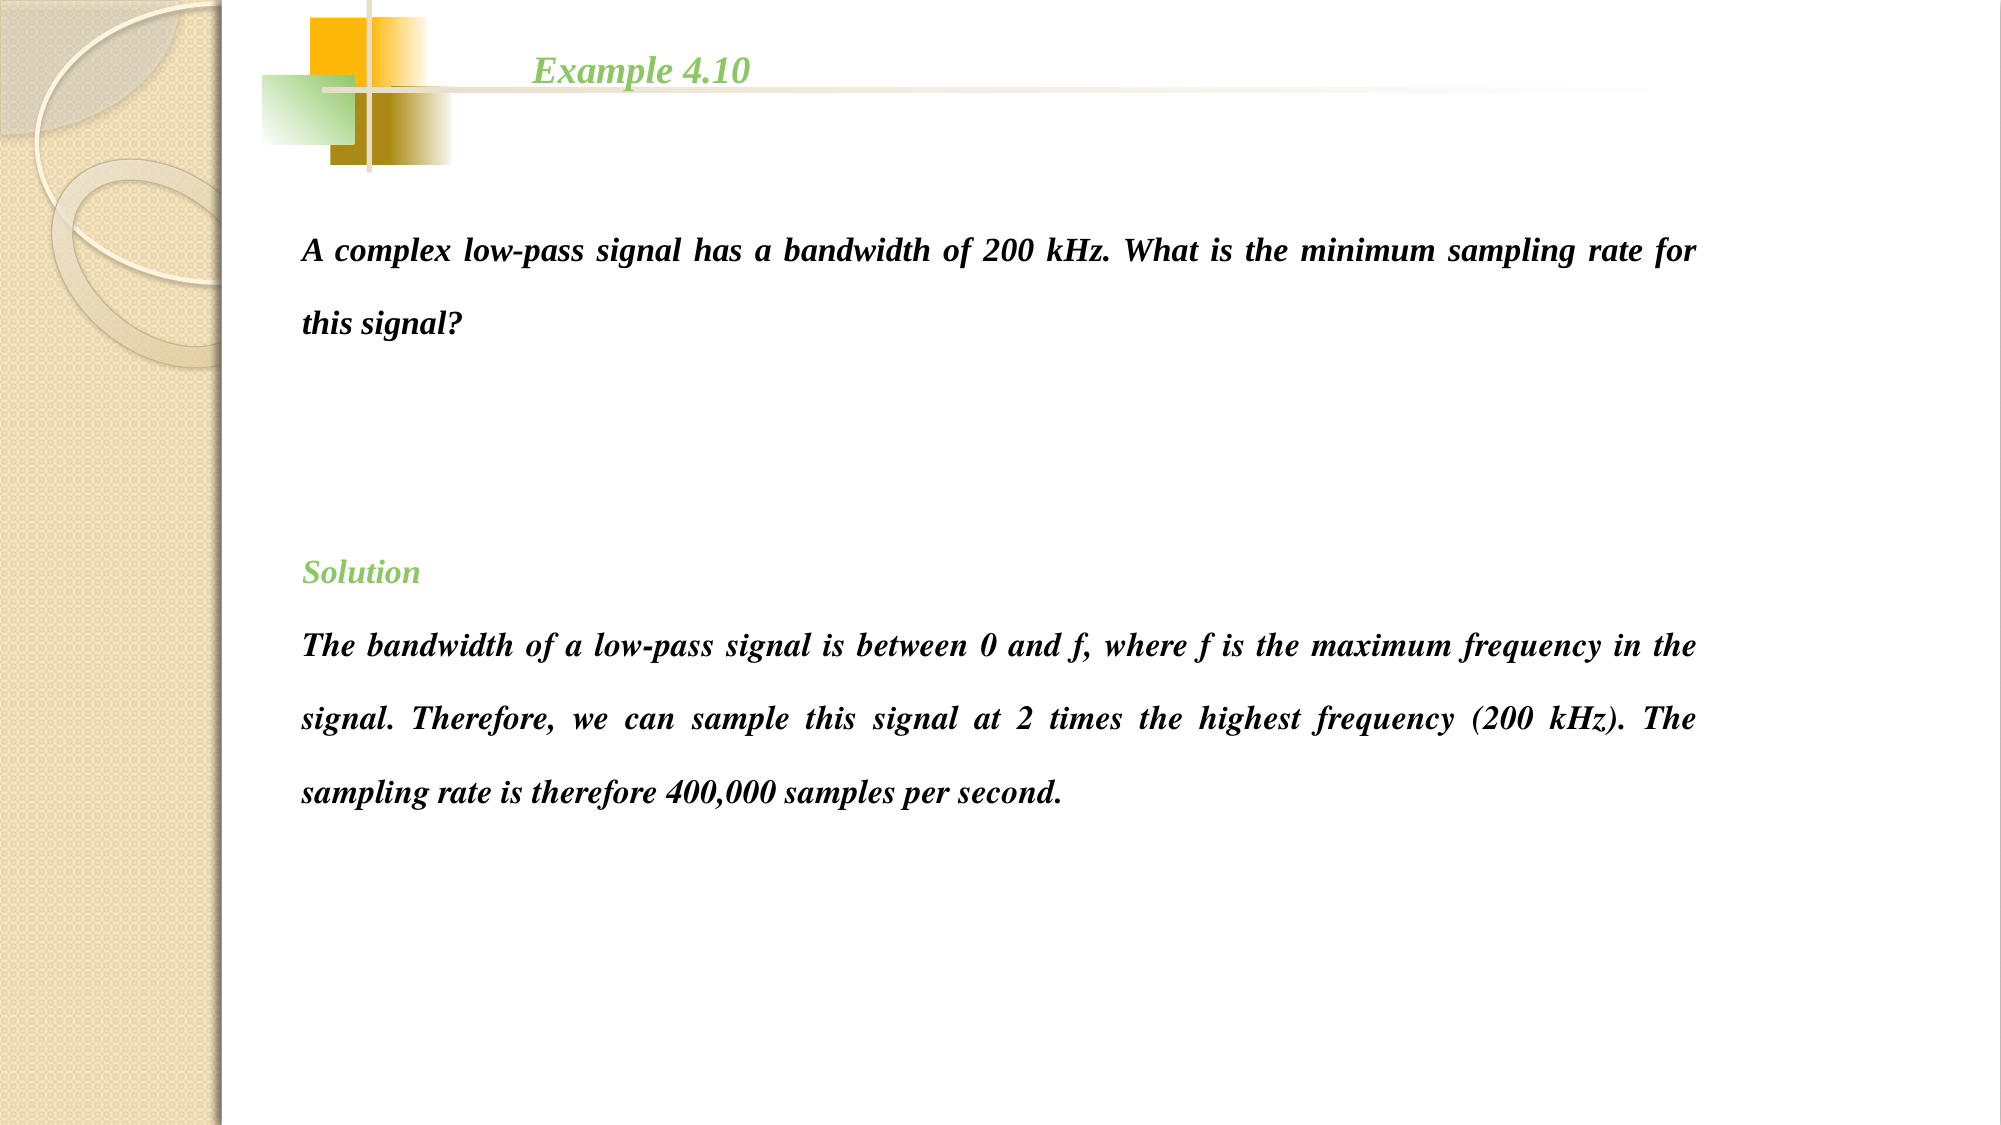

Example 4.10

A complex low-pass signal has a bandwidth of 200 kHz. What is the minimum sampling rate for this signal?
Solution
The bandwidth of a low-pass signal is between 0 and f, where f is the maximum frequency in the signal. Therefore, we can sample this signal at 2 times the highest frequency (200 kHz). The sampling rate is therefore 400,000 samples per second.